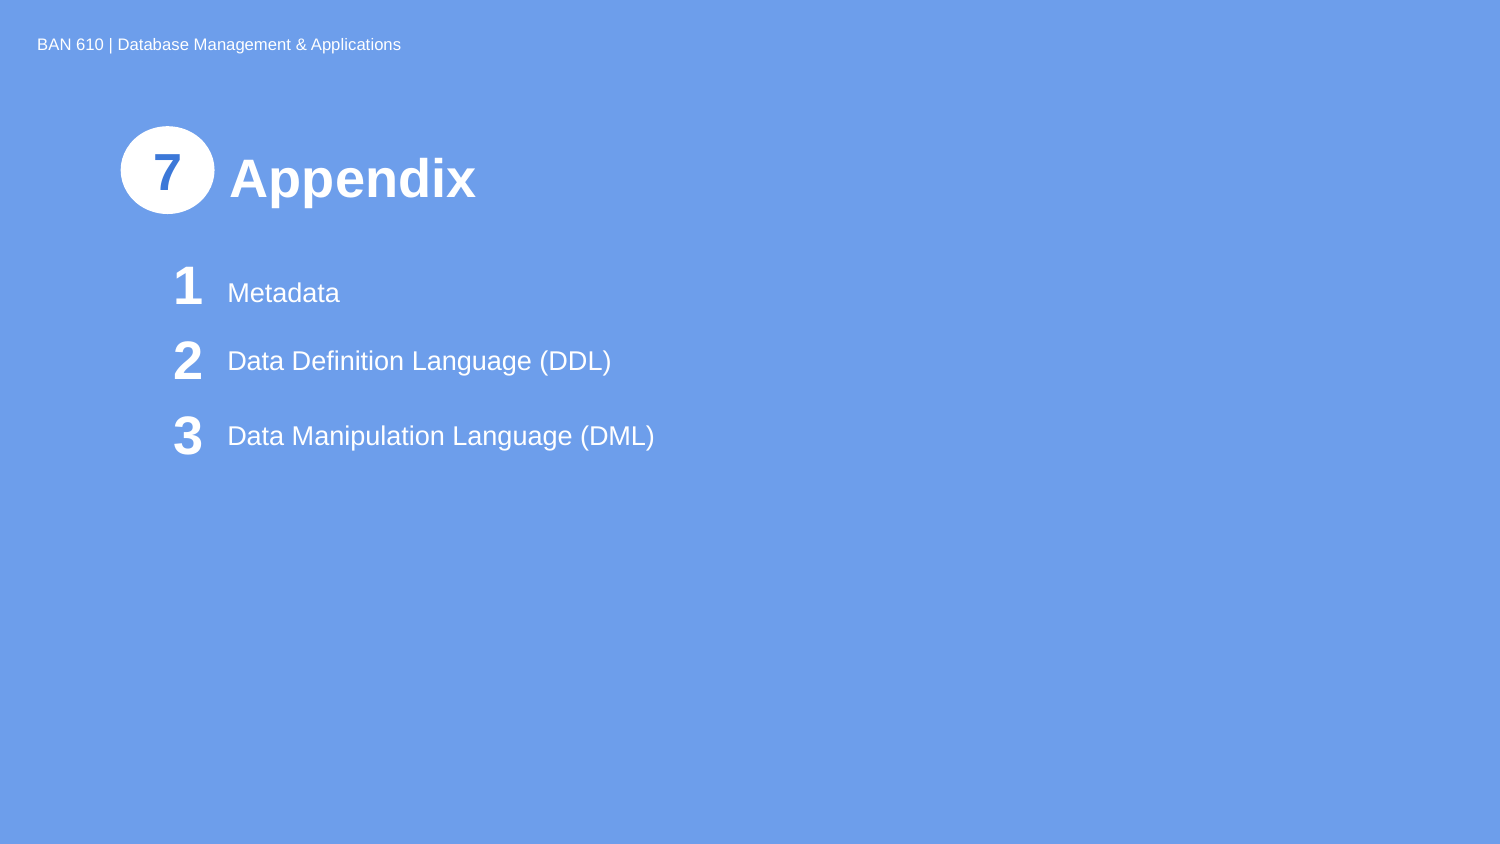

BAN 610 | Database Management & Applications
7
# Appendix
1
Metadata
2
Data Definition Language (DDL)
3
Data Manipulation Language (DML)